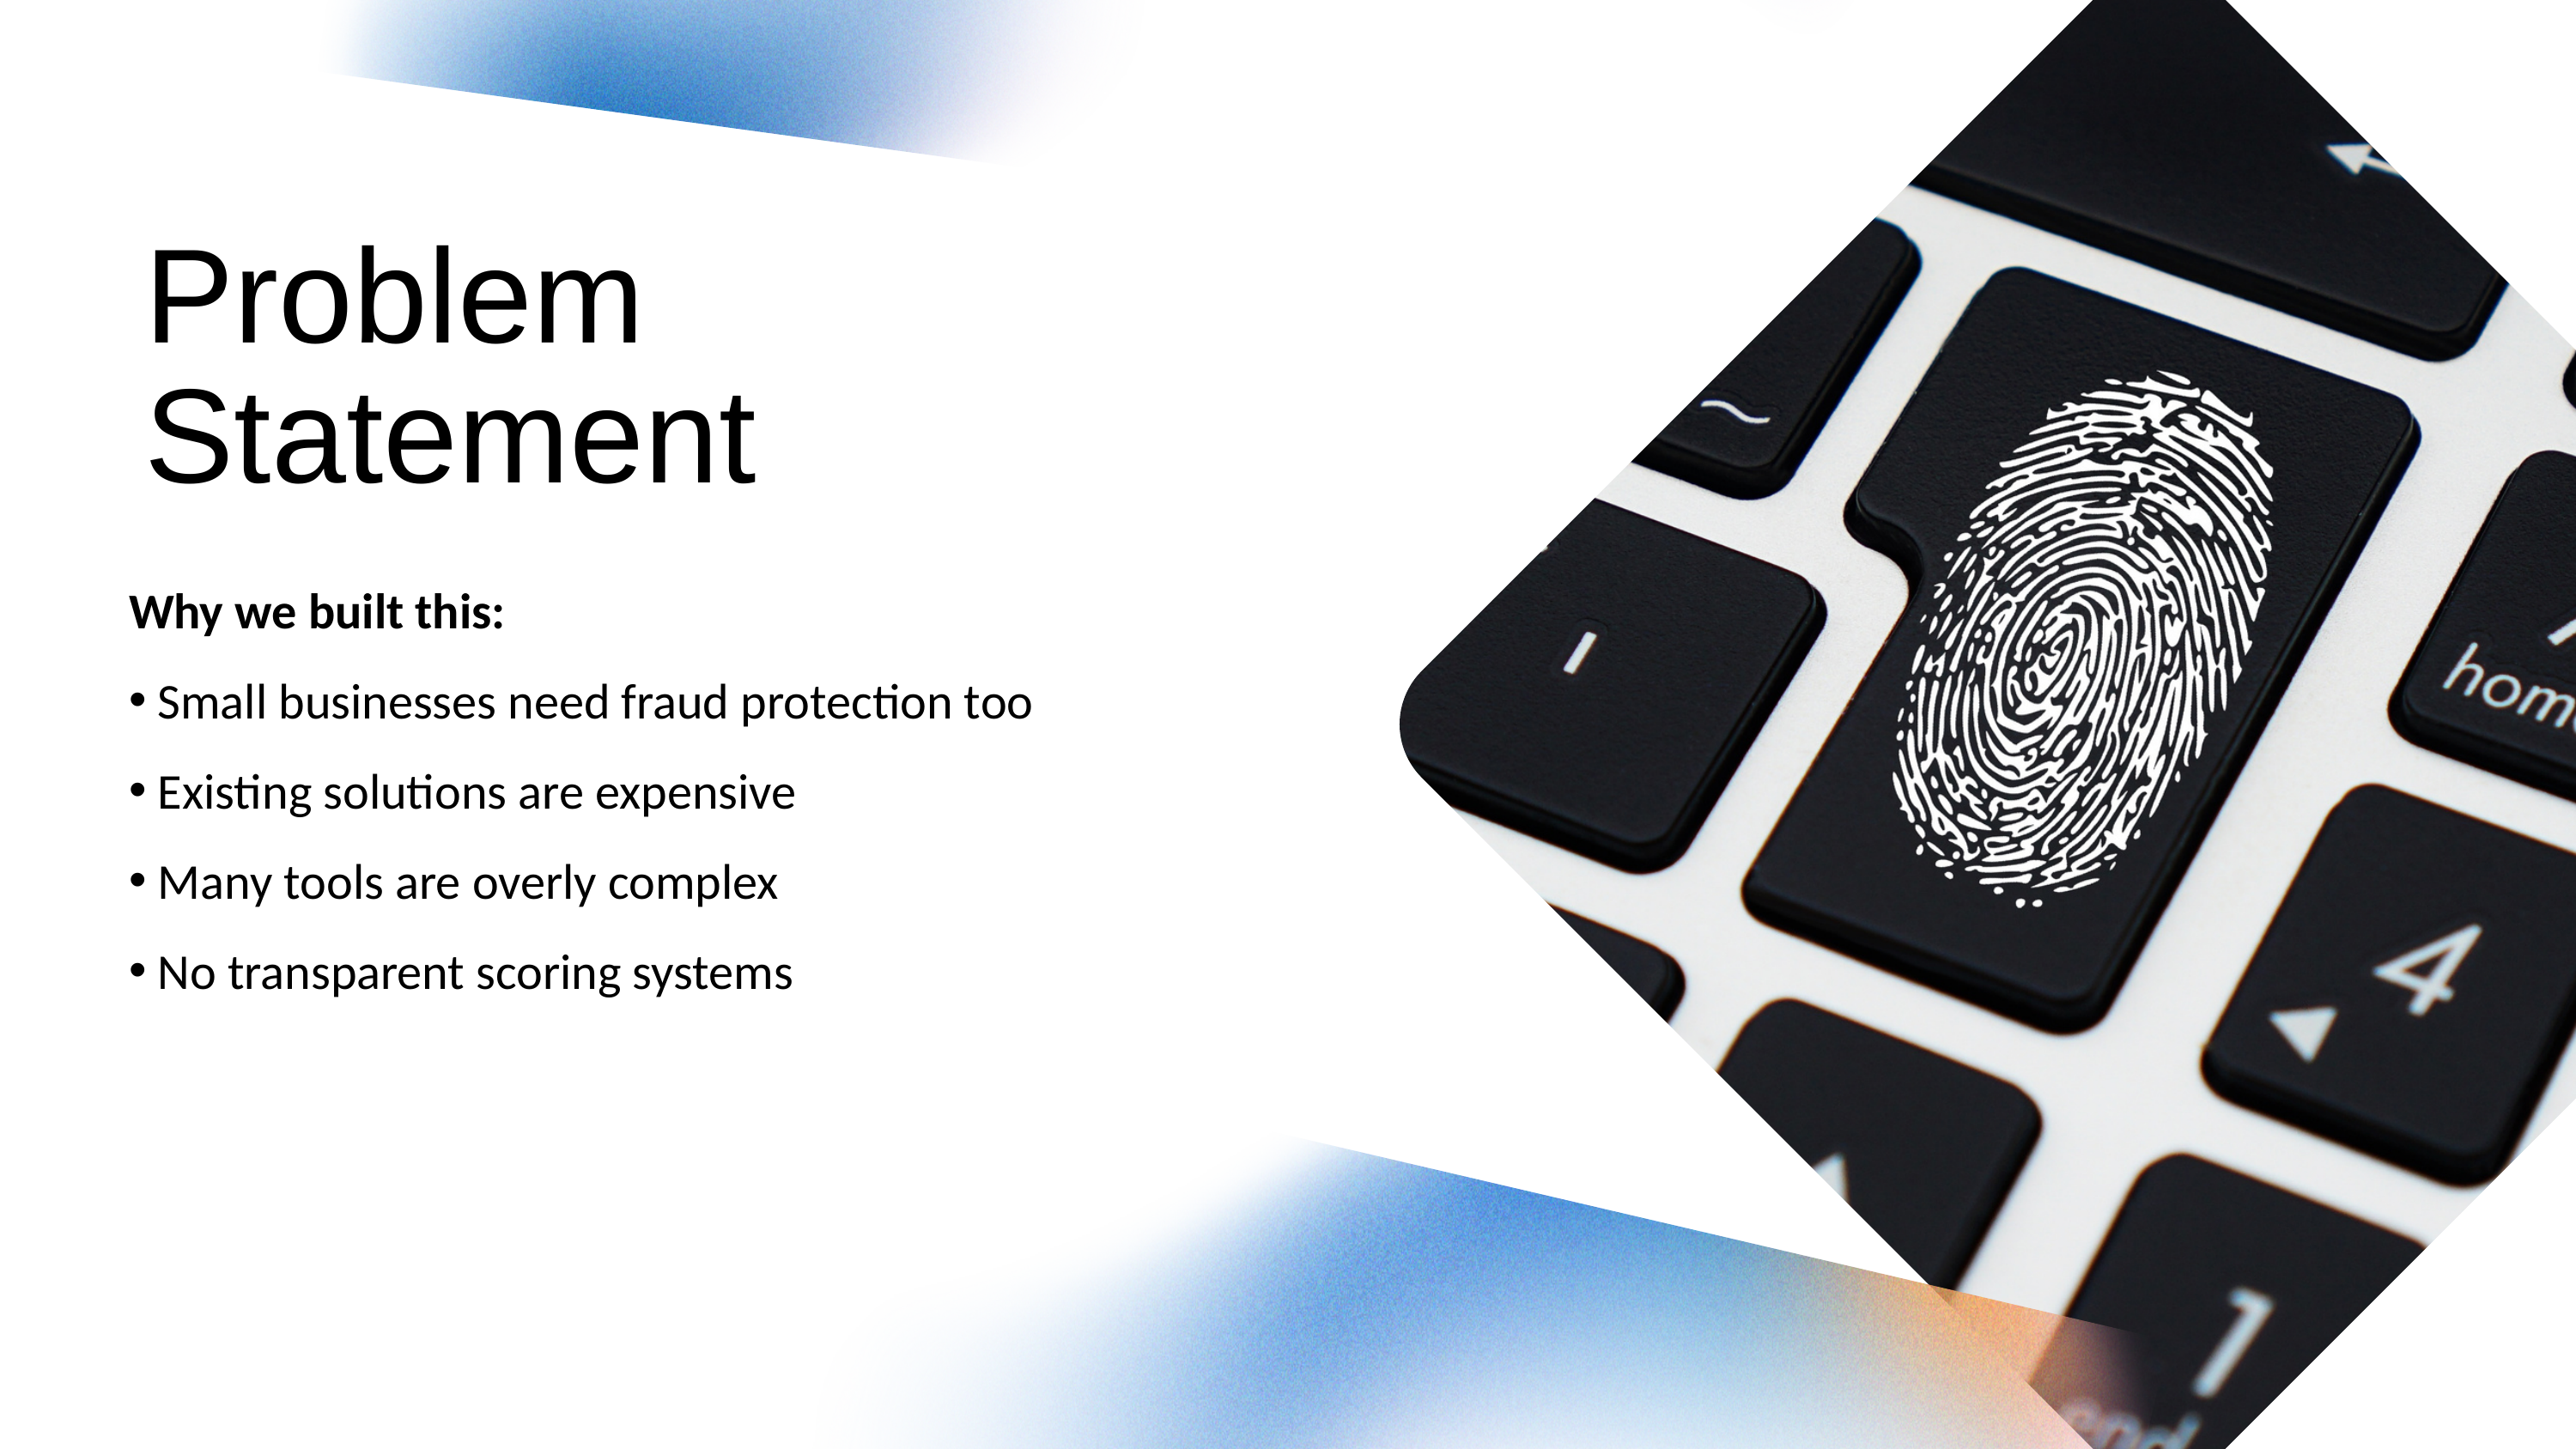

Problem Statement
Why we built this:
 Small businesses need fraud protection too
 Existing solutions are expensive
 Many tools are overly complex
 No transparent scoring systems